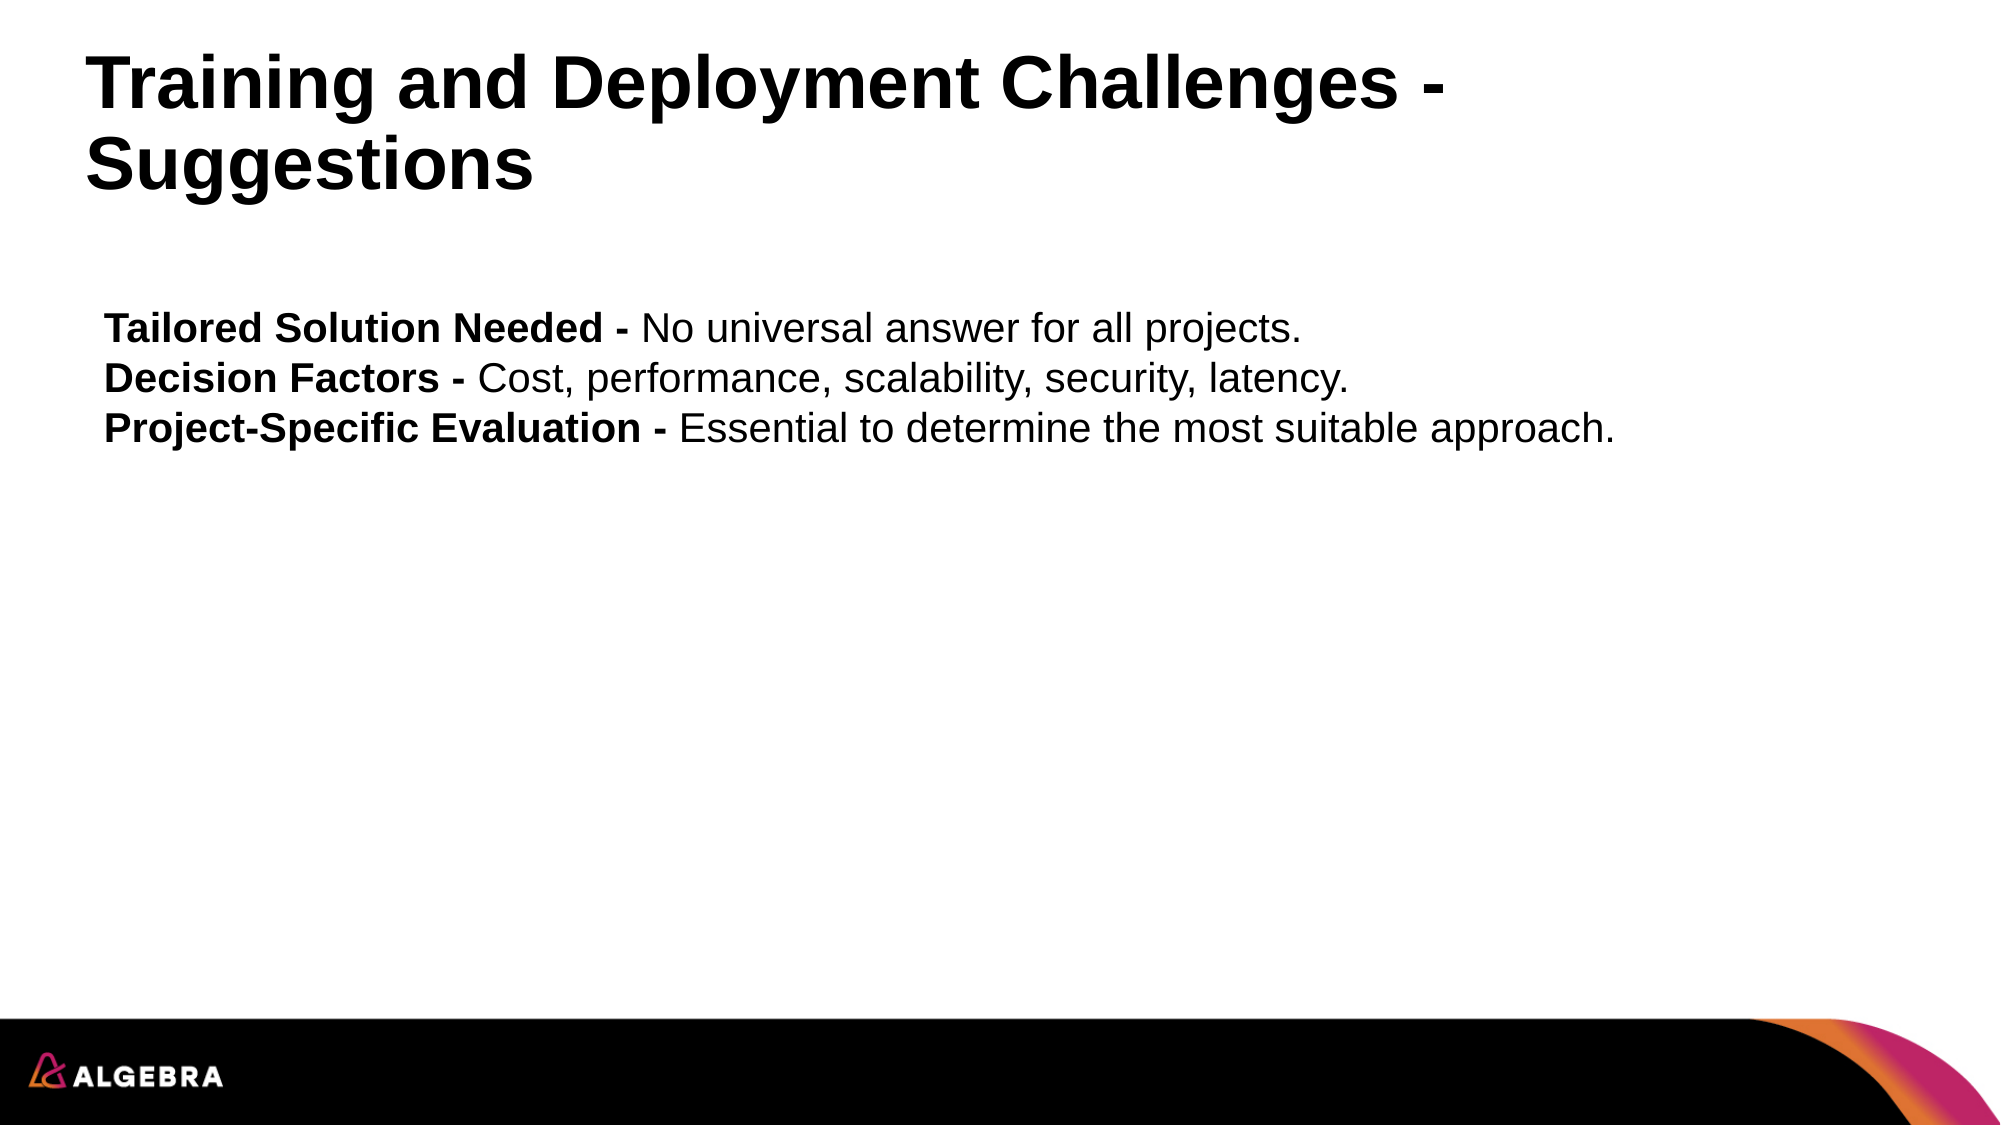

# Training and Deployment Challenges - Suggestions

Tailored Solution Needed - No universal answer for all projects.
Decision Factors - Cost, performance, scalability, security, latency.
Project-Specific Evaluation - Essential to determine the most suitable approach.